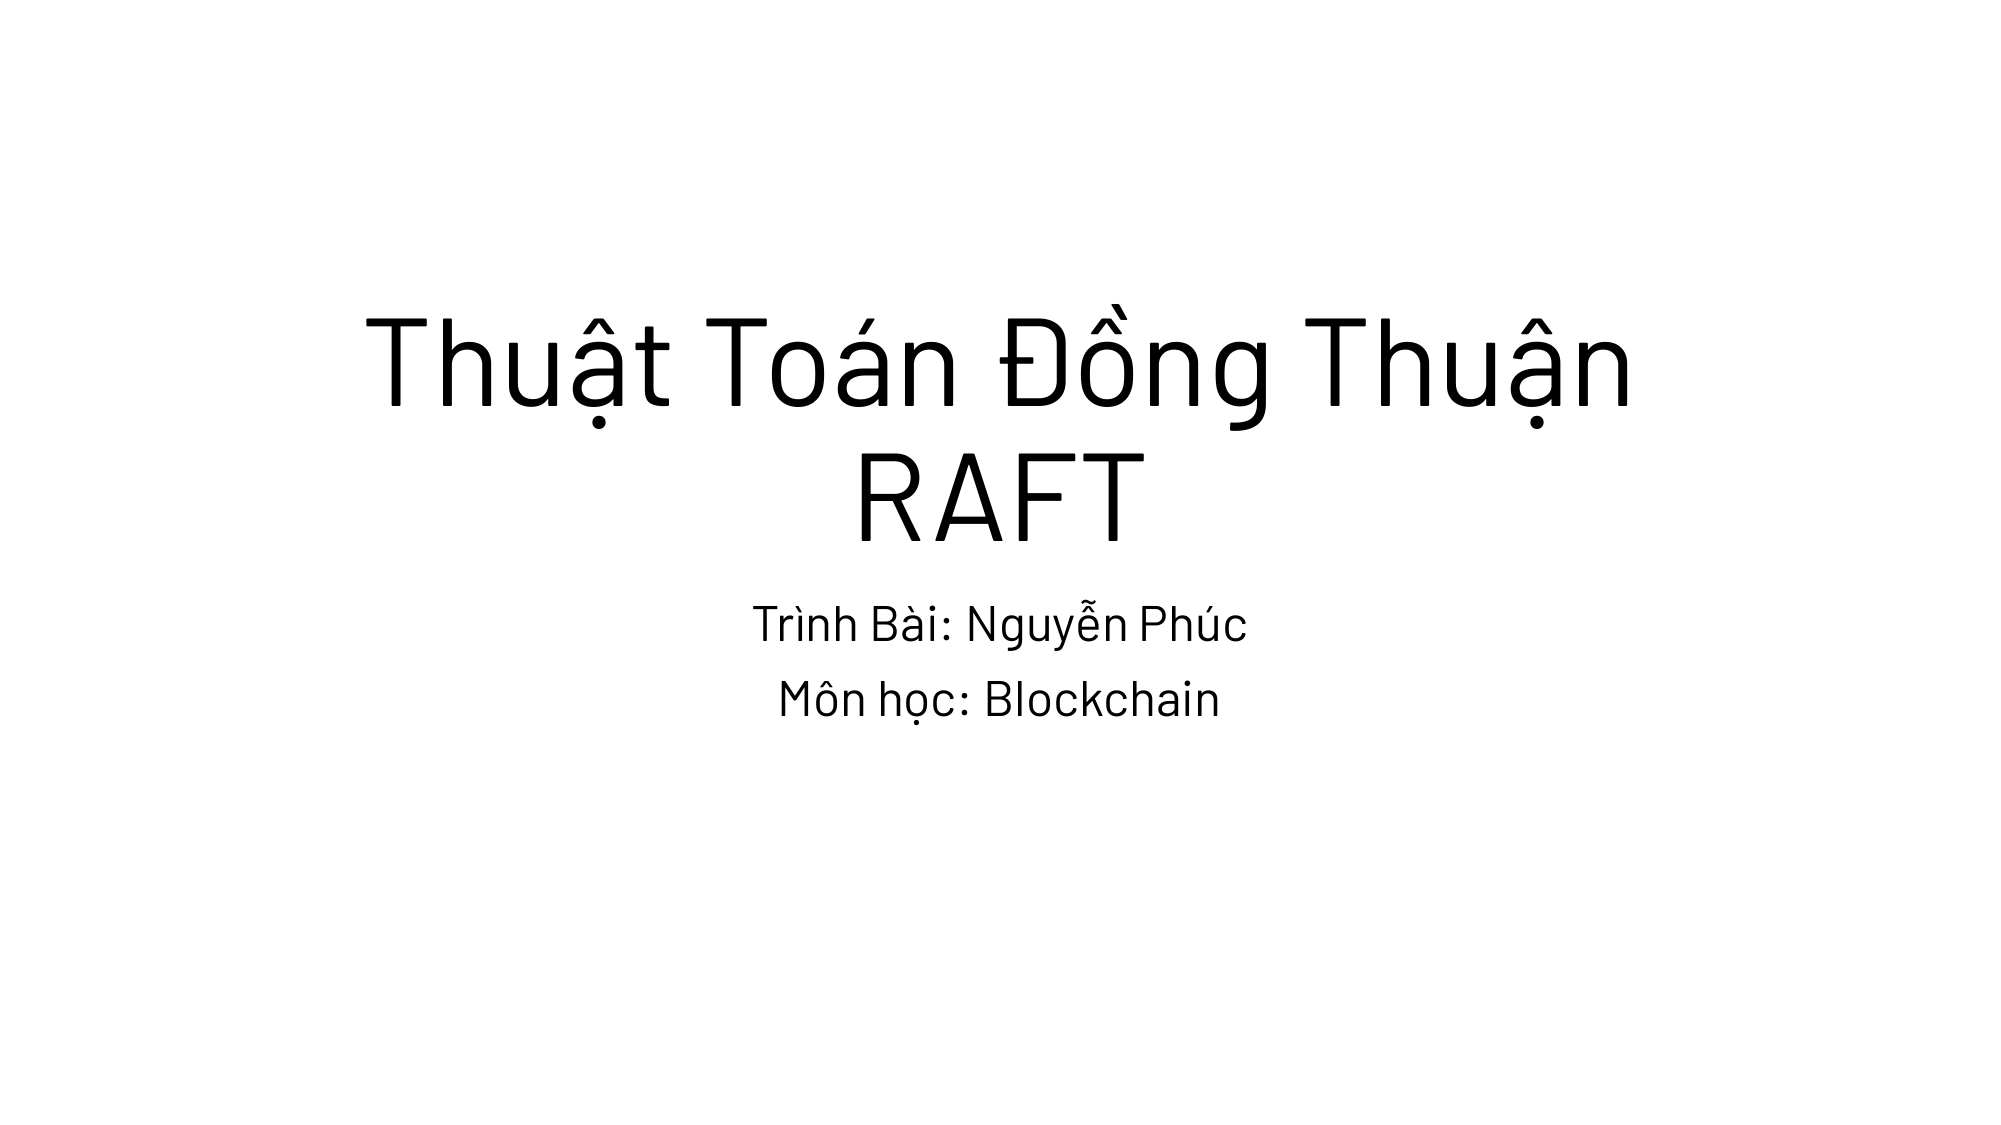

# Thuật Toán Đồng Thuận RAFT
Trình Bài: Nguyễn Phúc
Môn học: Blockchain